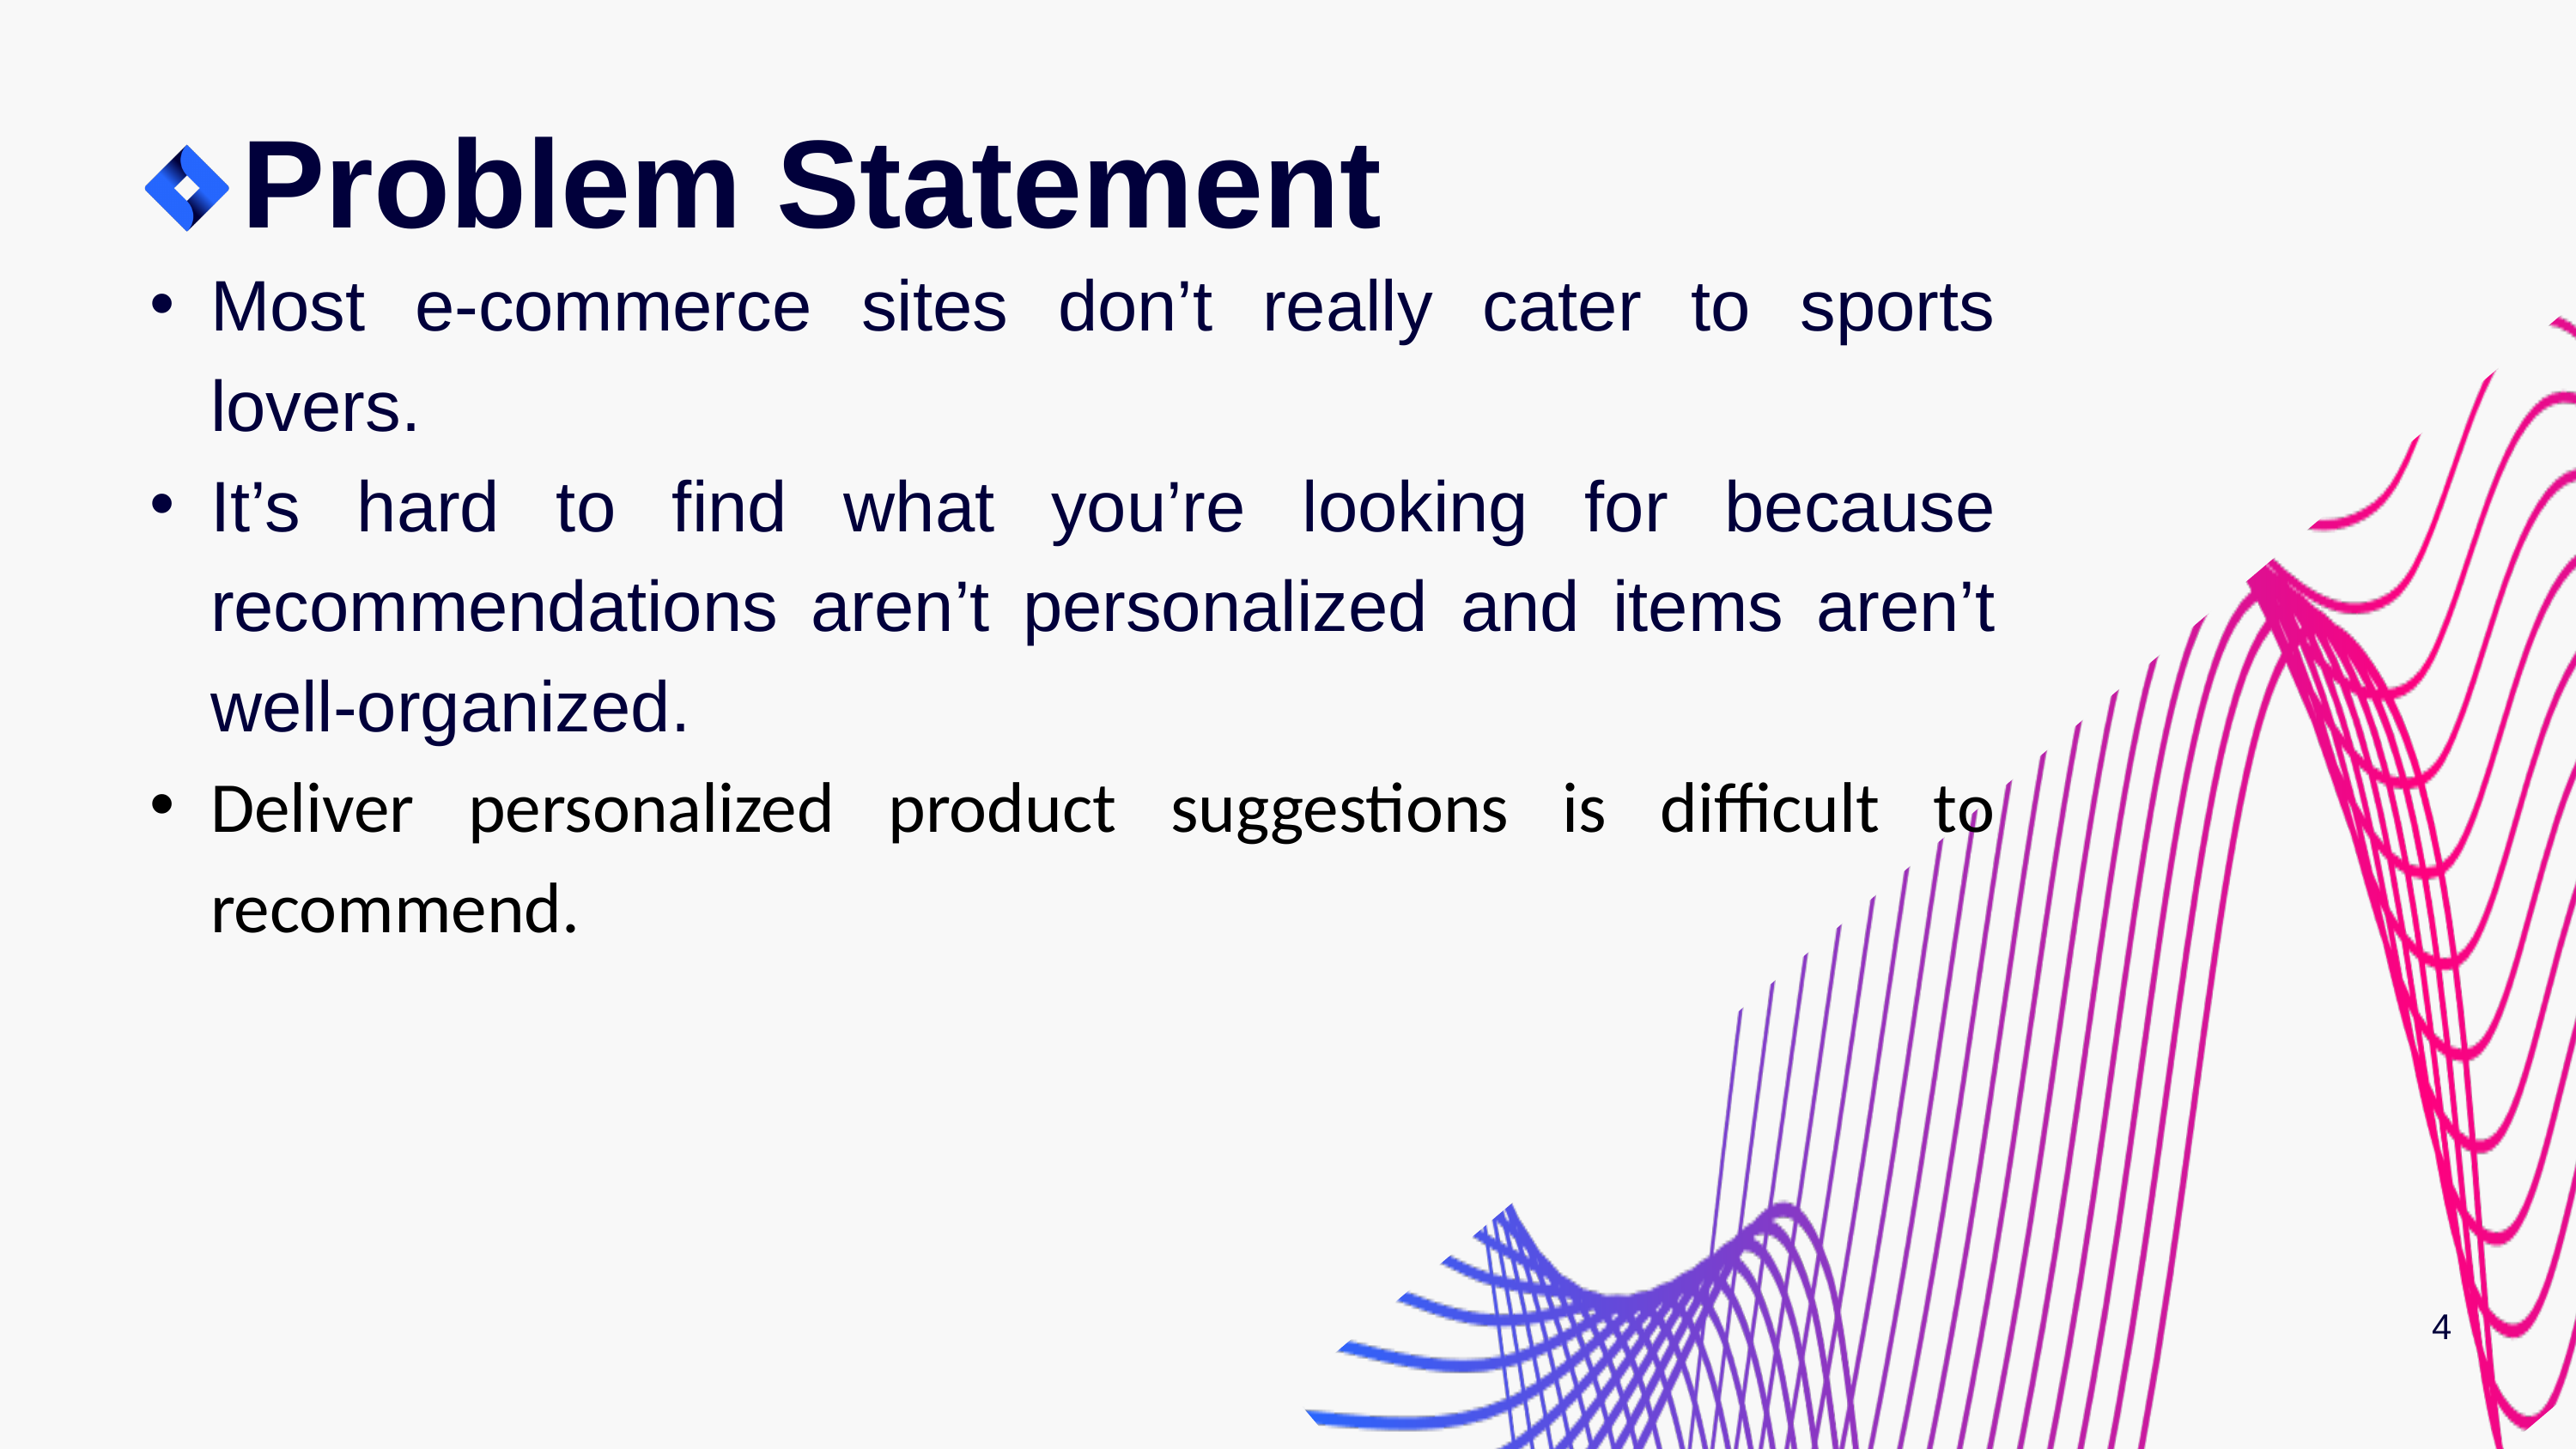

Problem Statement

Most e-commerce sites don’t really cater to sports lovers.
It’s hard to find what you’re looking for because recommendations aren’t personalized and items aren’t well-organized.
Deliver personalized product suggestions is difficult to recommend.

4